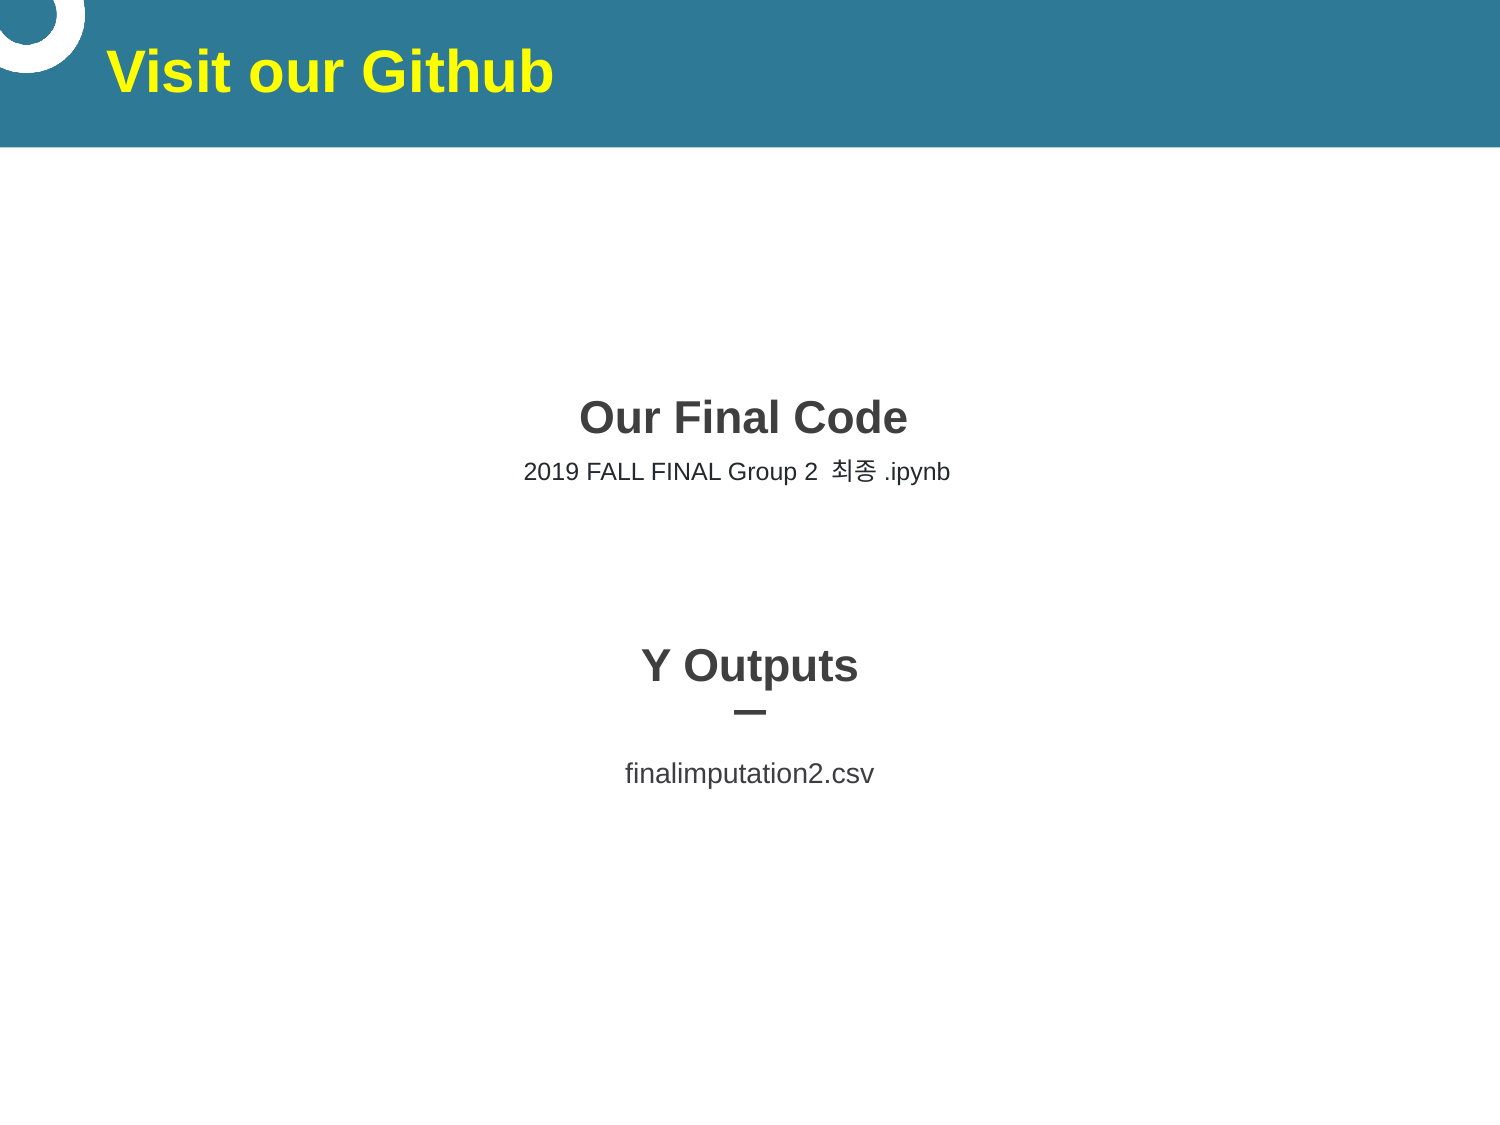

# Visit our Github
Our Final Code
2019 FALL FINAL Group 2 최종.ipynb

Y Outputs

finalimputation2.csv